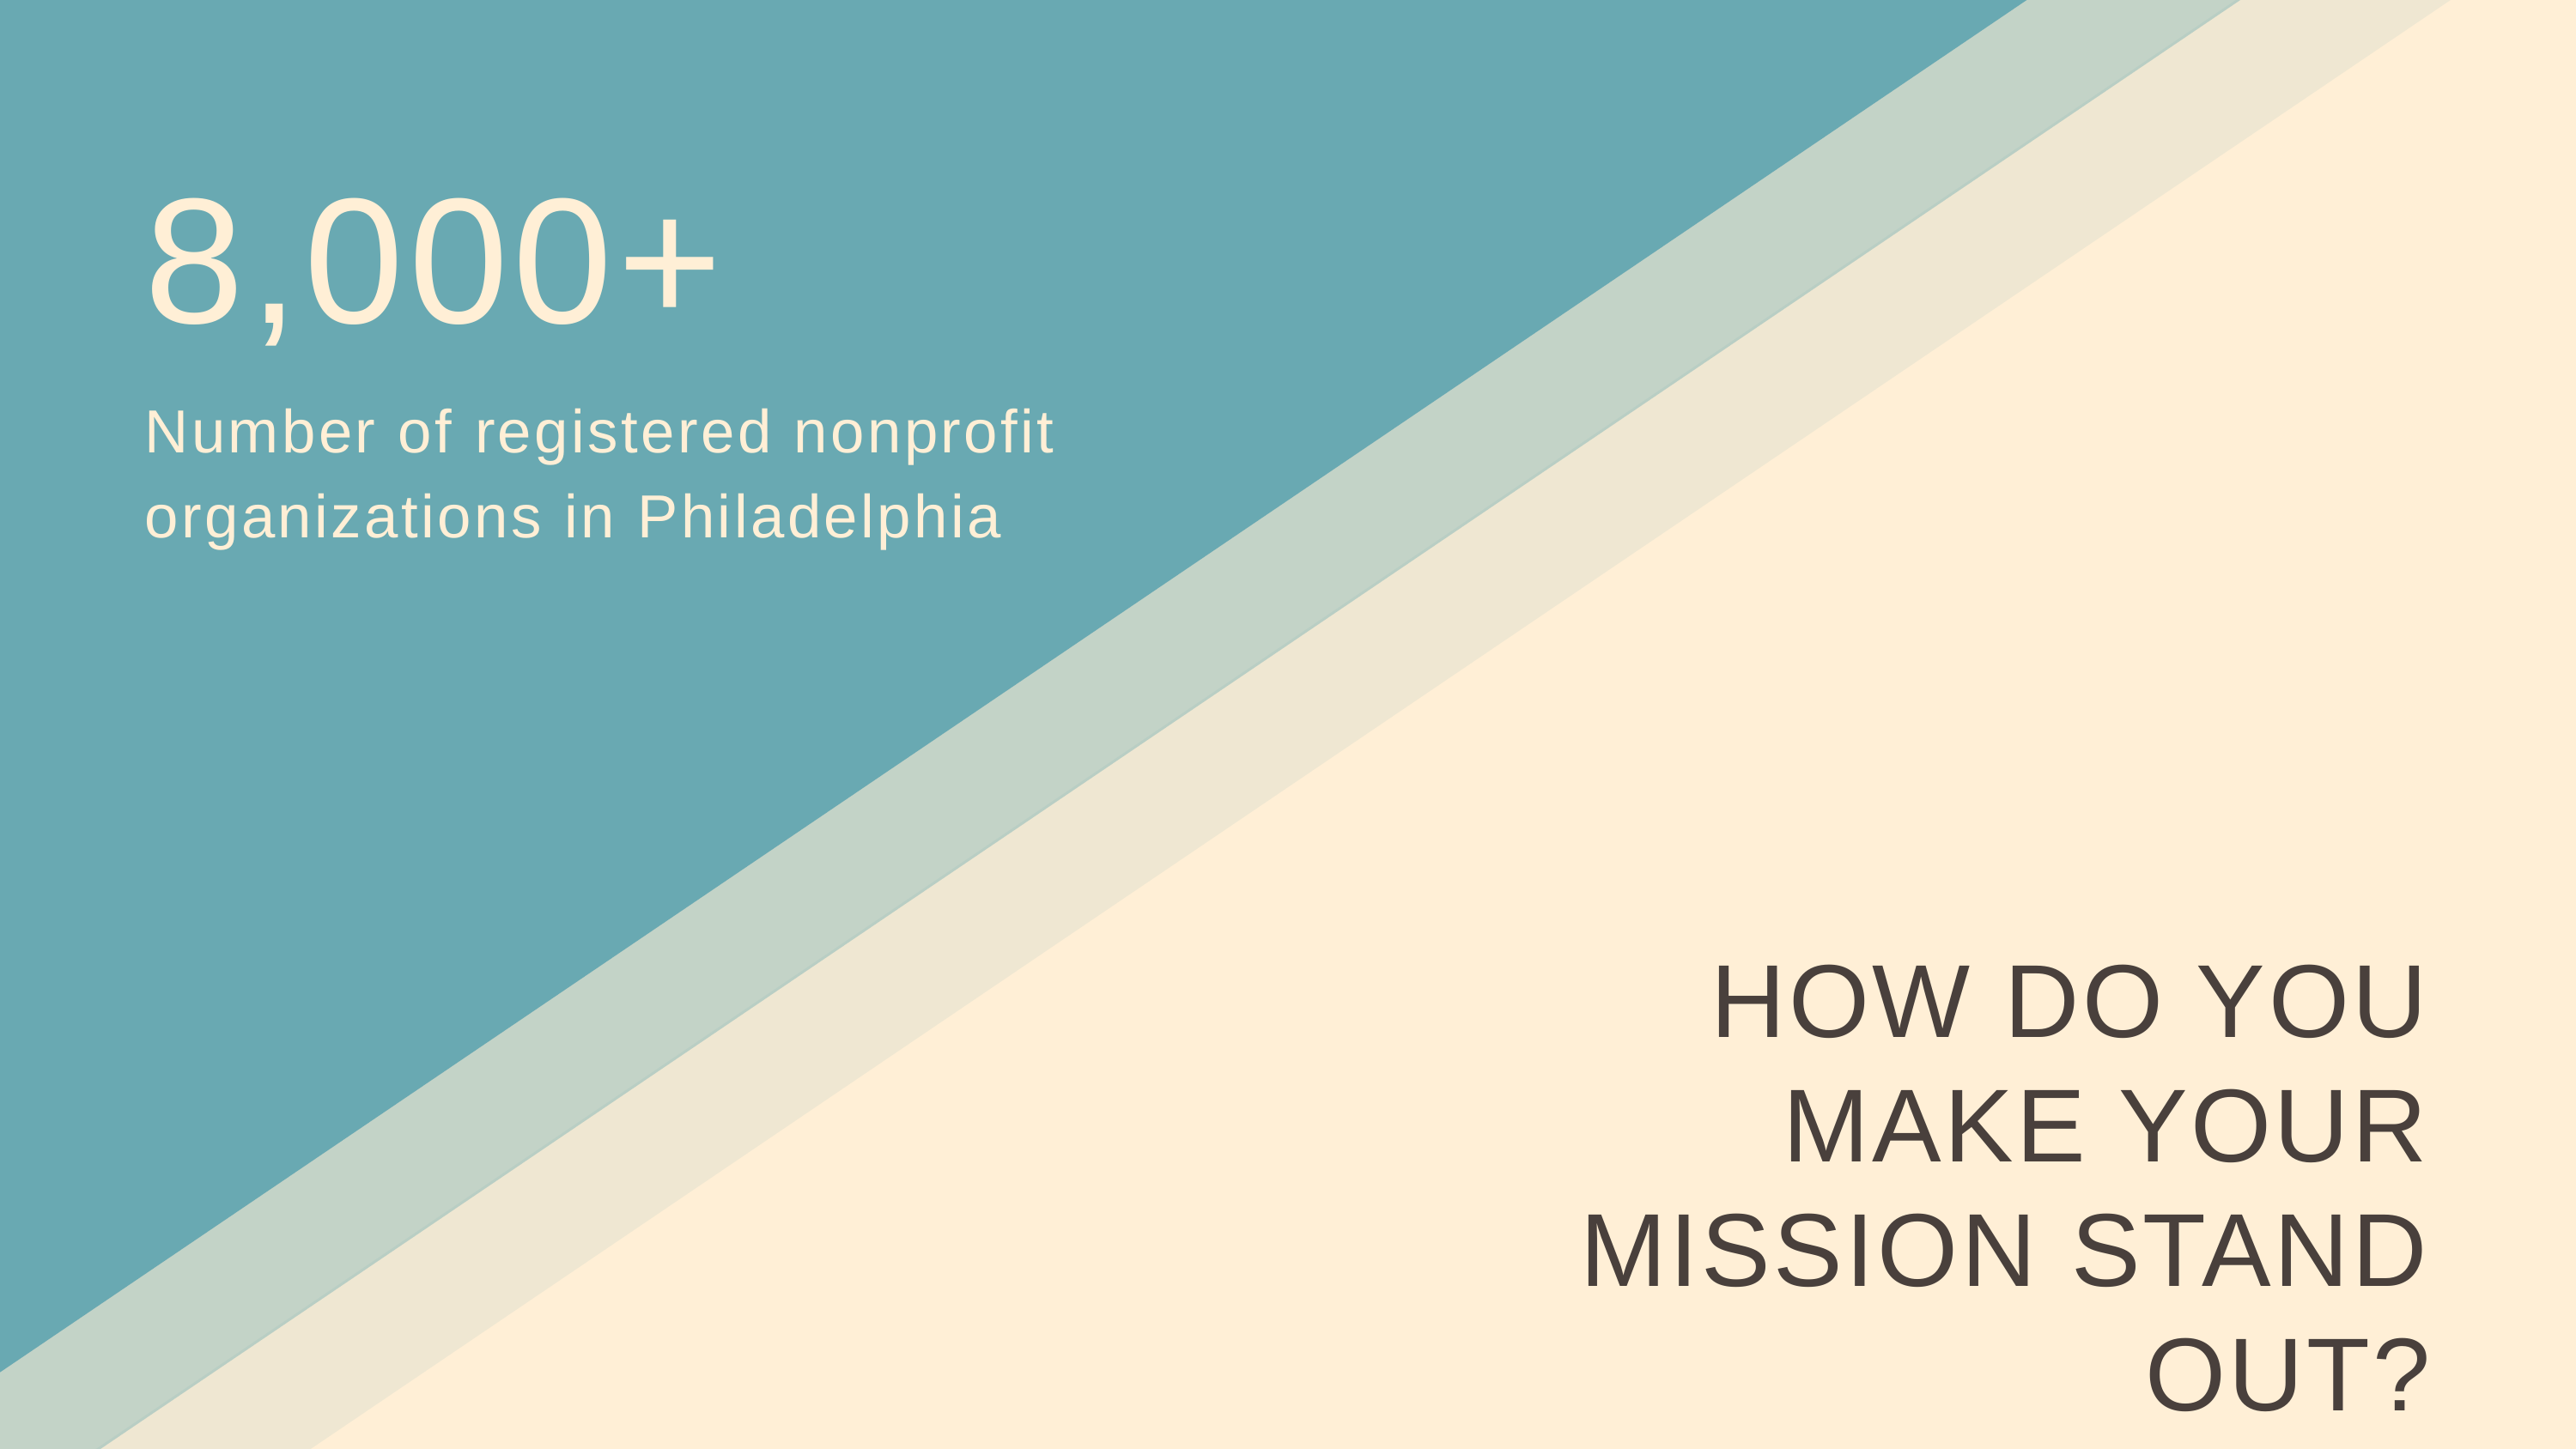

8,000+
Number of registered nonprofit organizations in Philadelphia
HOW DO YOU MAKE YOUR MISSION STAND OUT?